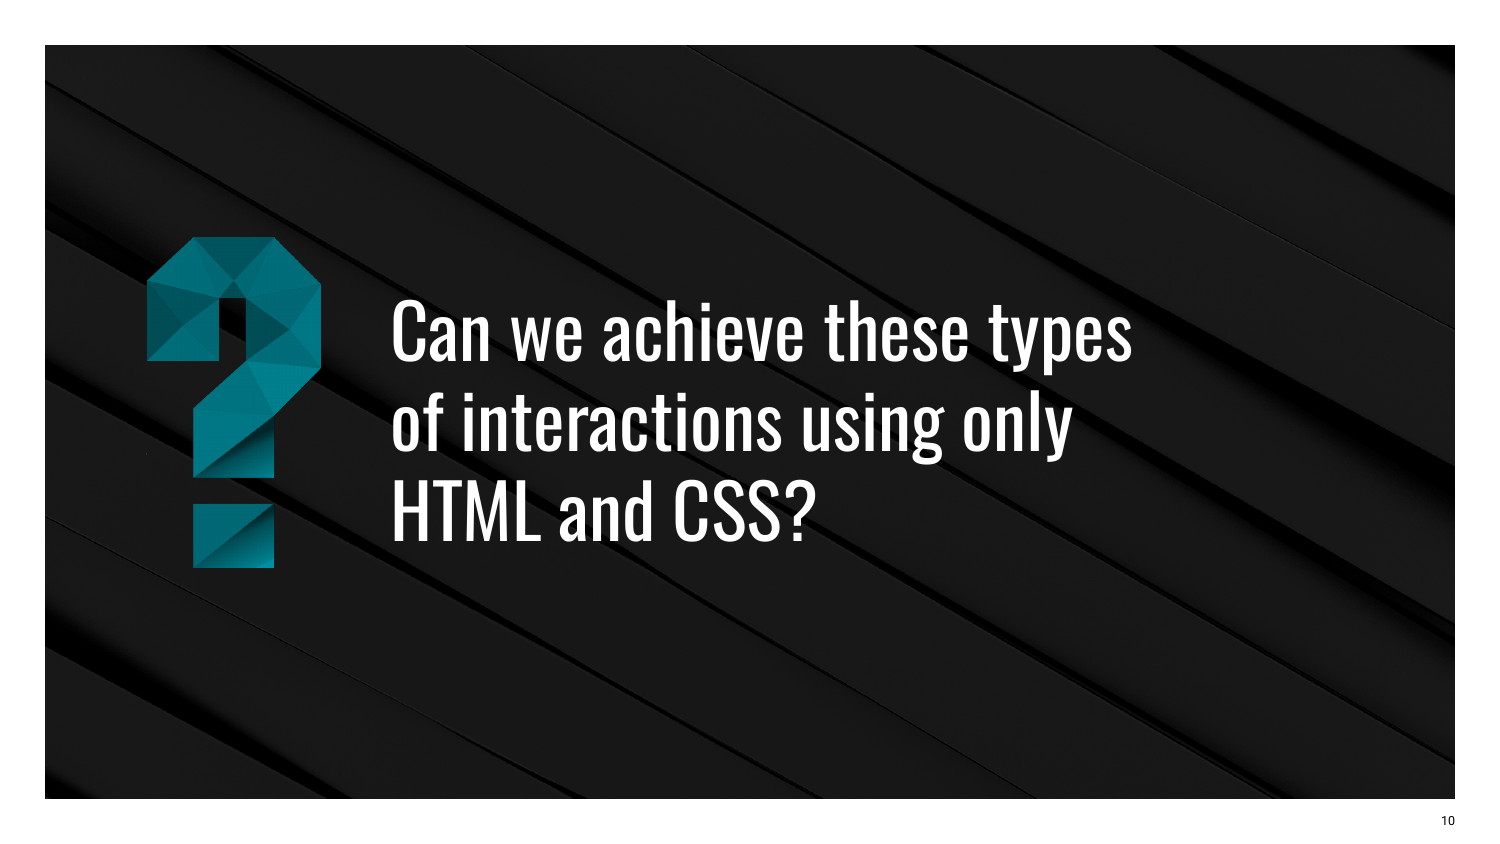

# Can we achieve these types of interactions using only HTML and CSS?